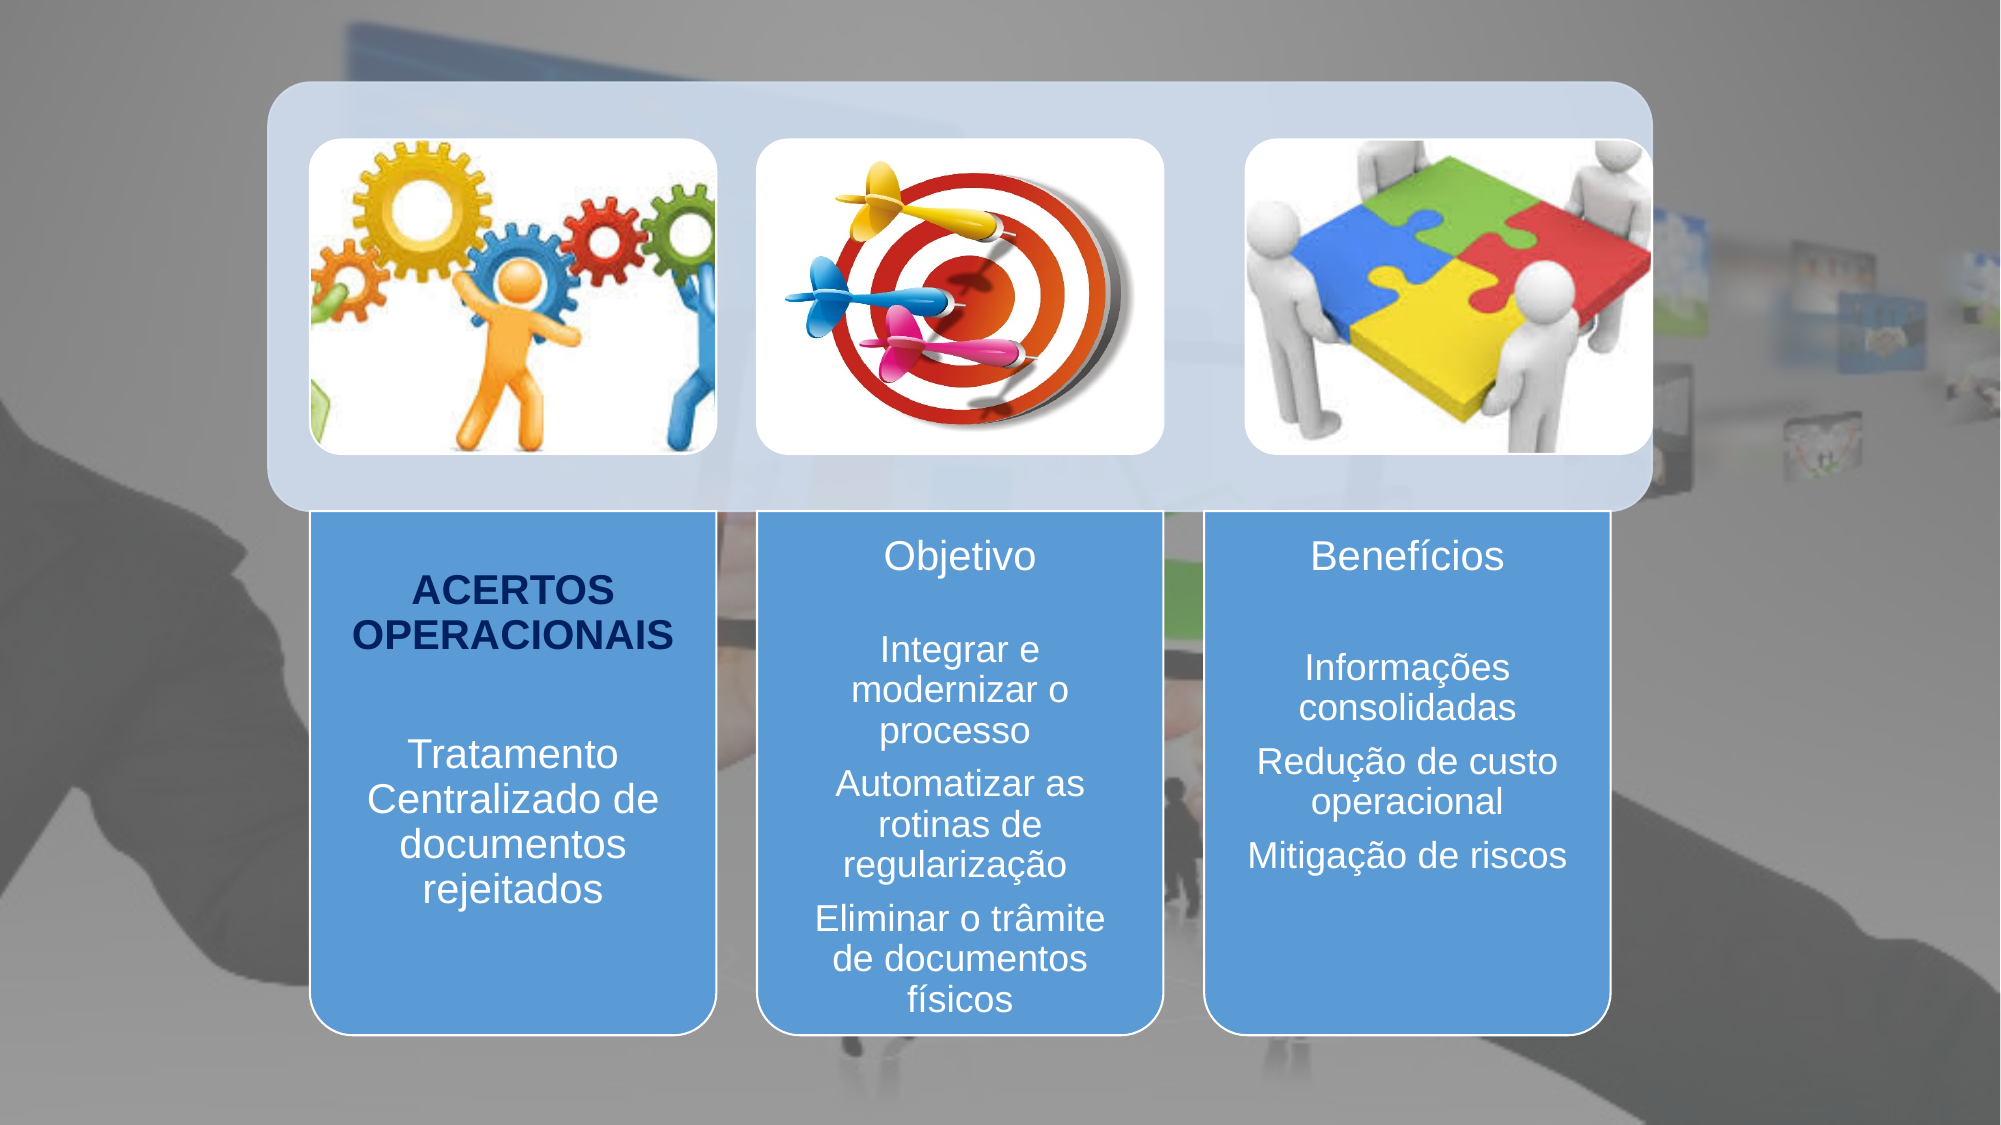

ACERTOS OPERACIONAIS

Tratamento Centralizado de documentos rejeitados
Objetivo

Integrar e modernizar o processo
Automatizar as rotinas de regularização
Eliminar o trâmite de documentos físicos
Benefícios

Informações consolidadas
Redução de custo operacional
Mitigação de riscos